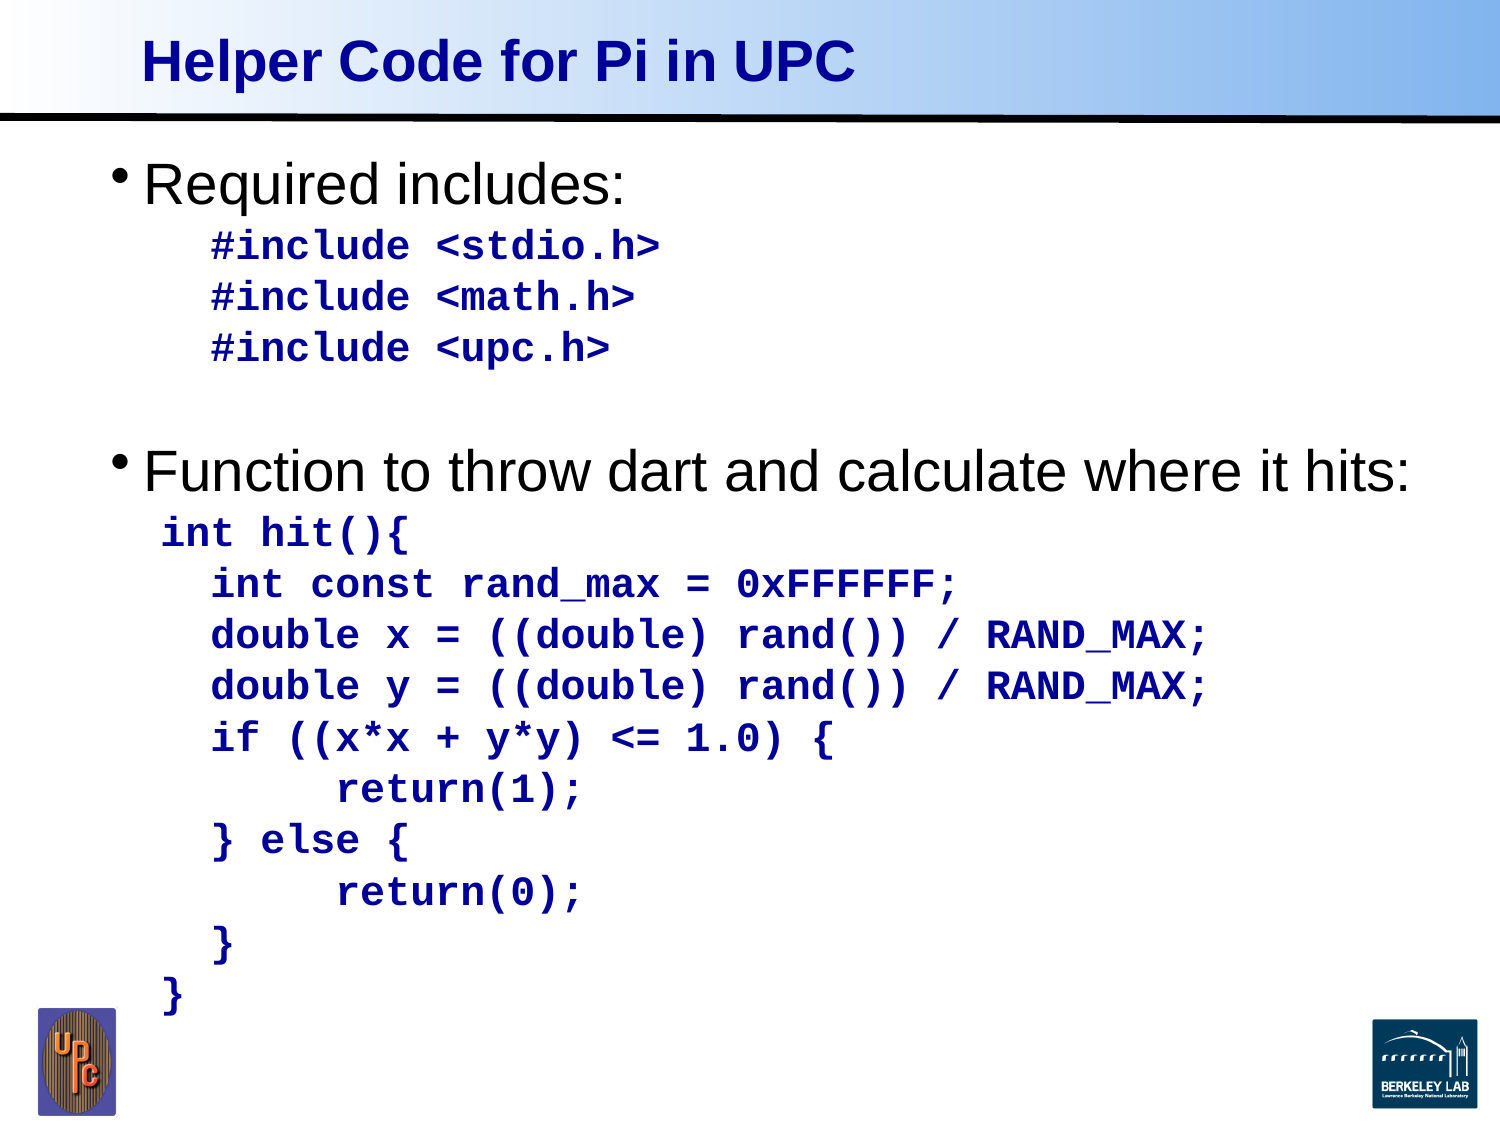

# Helper Code for Pi in UPC
Required includes:
    #include <stdio.h>
    #include <math.h>
    #include <upc.h>

Function to throw dart and calculate where it hits:
  int hit(){
    int const rand_max = 0xFFFFFF;
    double x = ((double) rand()) / RAND_MAX;
    double y = ((double) rand()) / RAND_MAX;
    if ((x*x + y*y) <= 1.0) {
         return(1);
    } else {
         return(0);
    }
  }